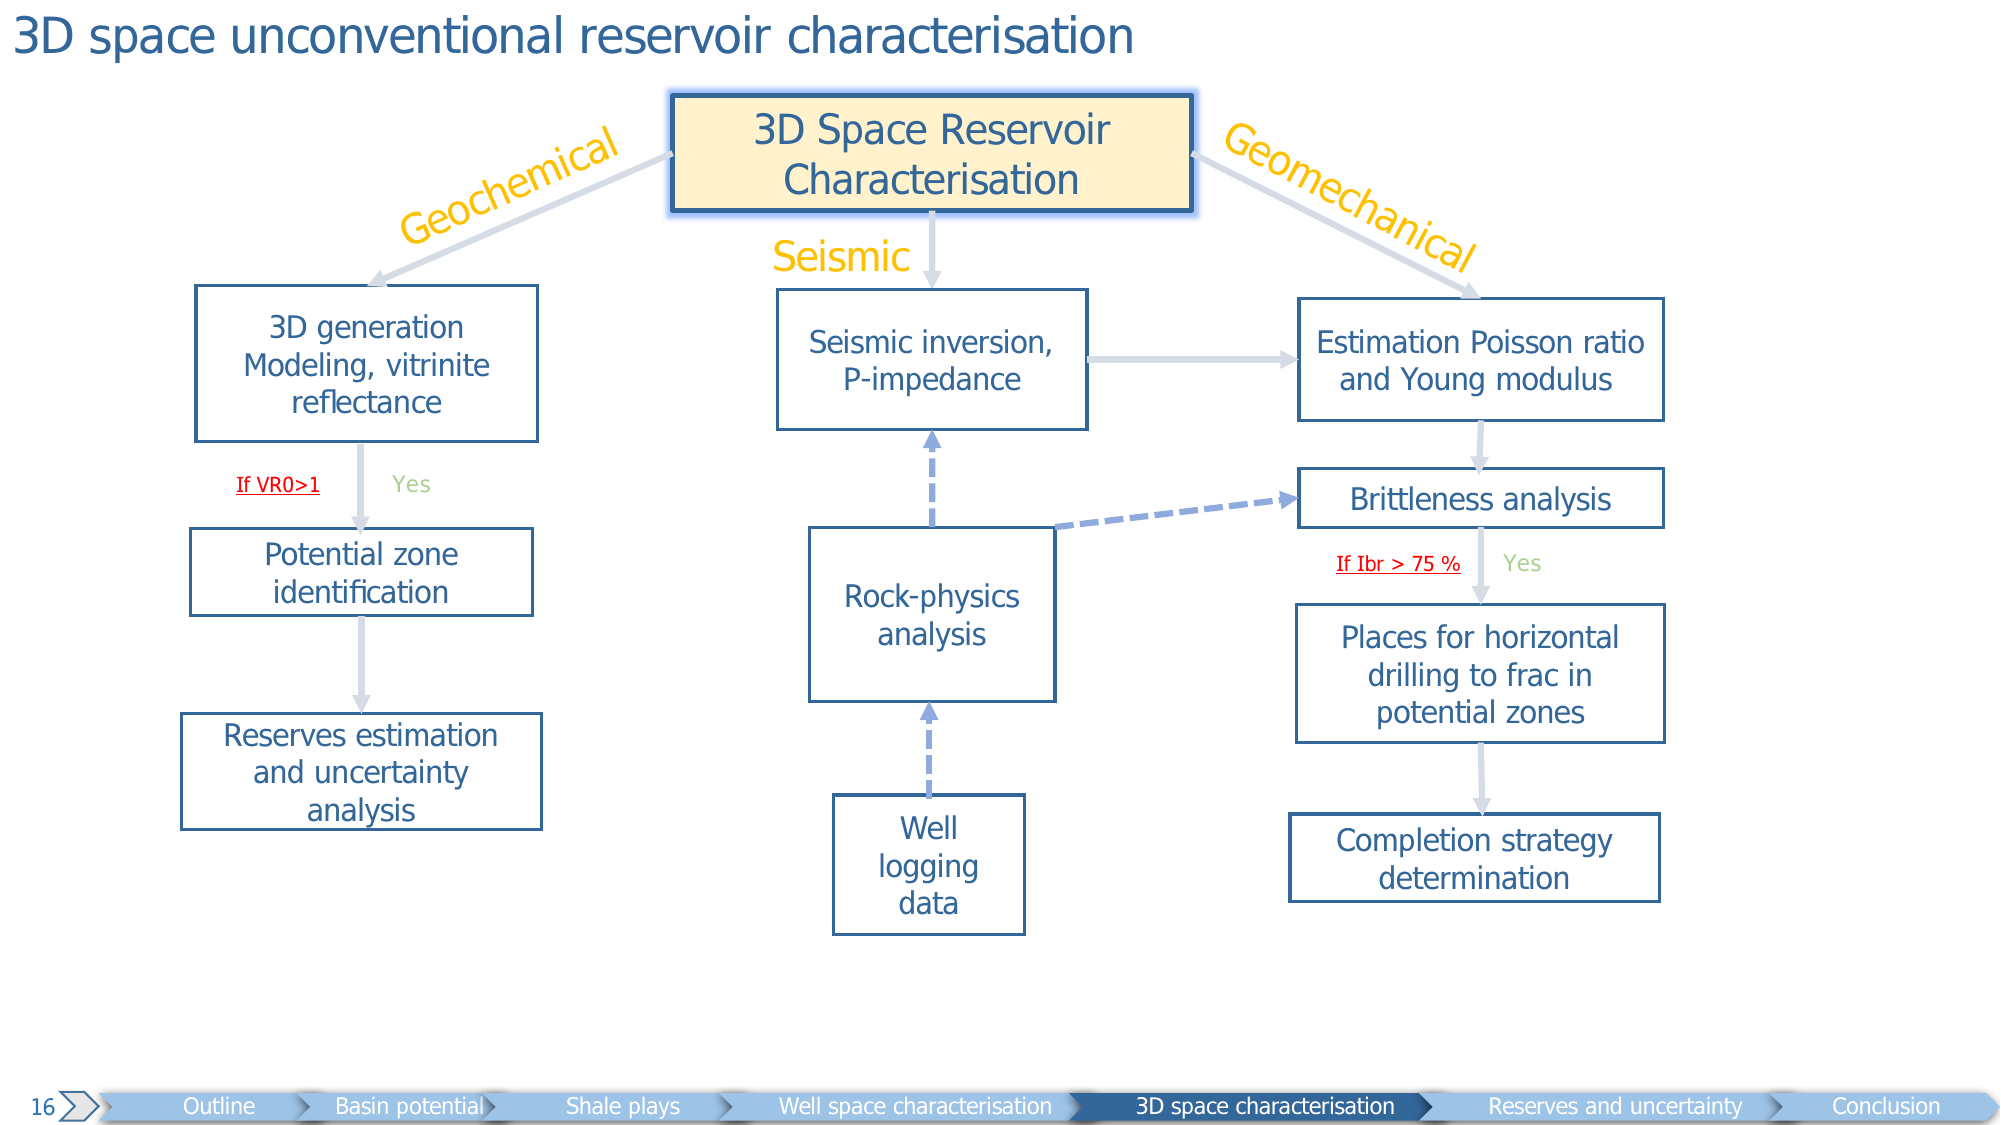

3D space unconventional reservoir characterisation
3D Space Reservoir Characterisation
Geochemical
Geomechanical
Seismic
3D generation
Modeling, vitrinite reflectance
Seismic inversion,
P-impedance
Estimation Poisson ratio and Young modulus
Yes
If VR0>1
Brittleness analysis
Rock-physics
analysis
Potential zone identification
Yes
If Ibr > 75 %
Places for horizontal drilling to frac in potential zones
Reserves estimation and uncertainty analysis
Well logging data
Completion strategy determination
17
16

Outline
Basin potential
Shale plays
Well space characterisation
3D space characterisation
Reserves and uncertainty
Conclusion